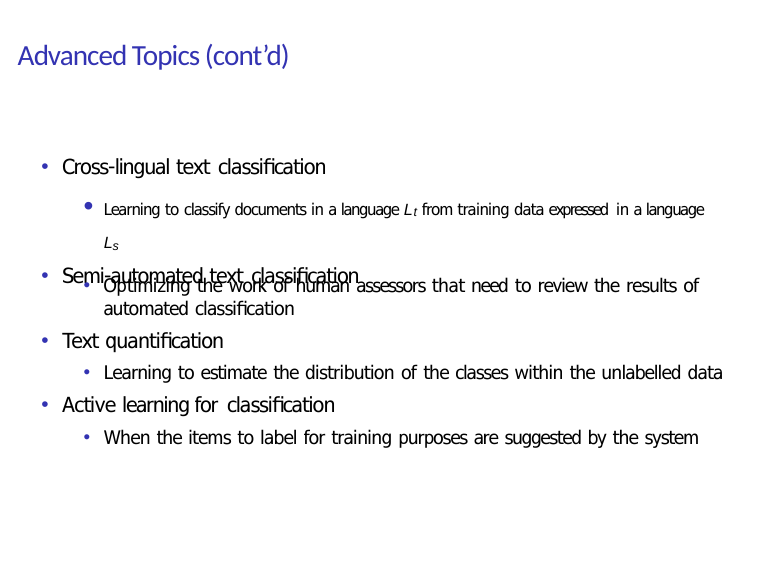

# Advanced Topics (cont’d)
Cross-lingual text classification
Learning to classify documents in a language Lt from training data expressed  in a language Ls
Semi-automated text classification
Optimizing the work of human assessors that need to review the results of
automated classification
Text quantification
Learning to estimate the distribution of the classes within the unlabelled data
Active learning for classification
When the items to label for training purposes are suggested by the system